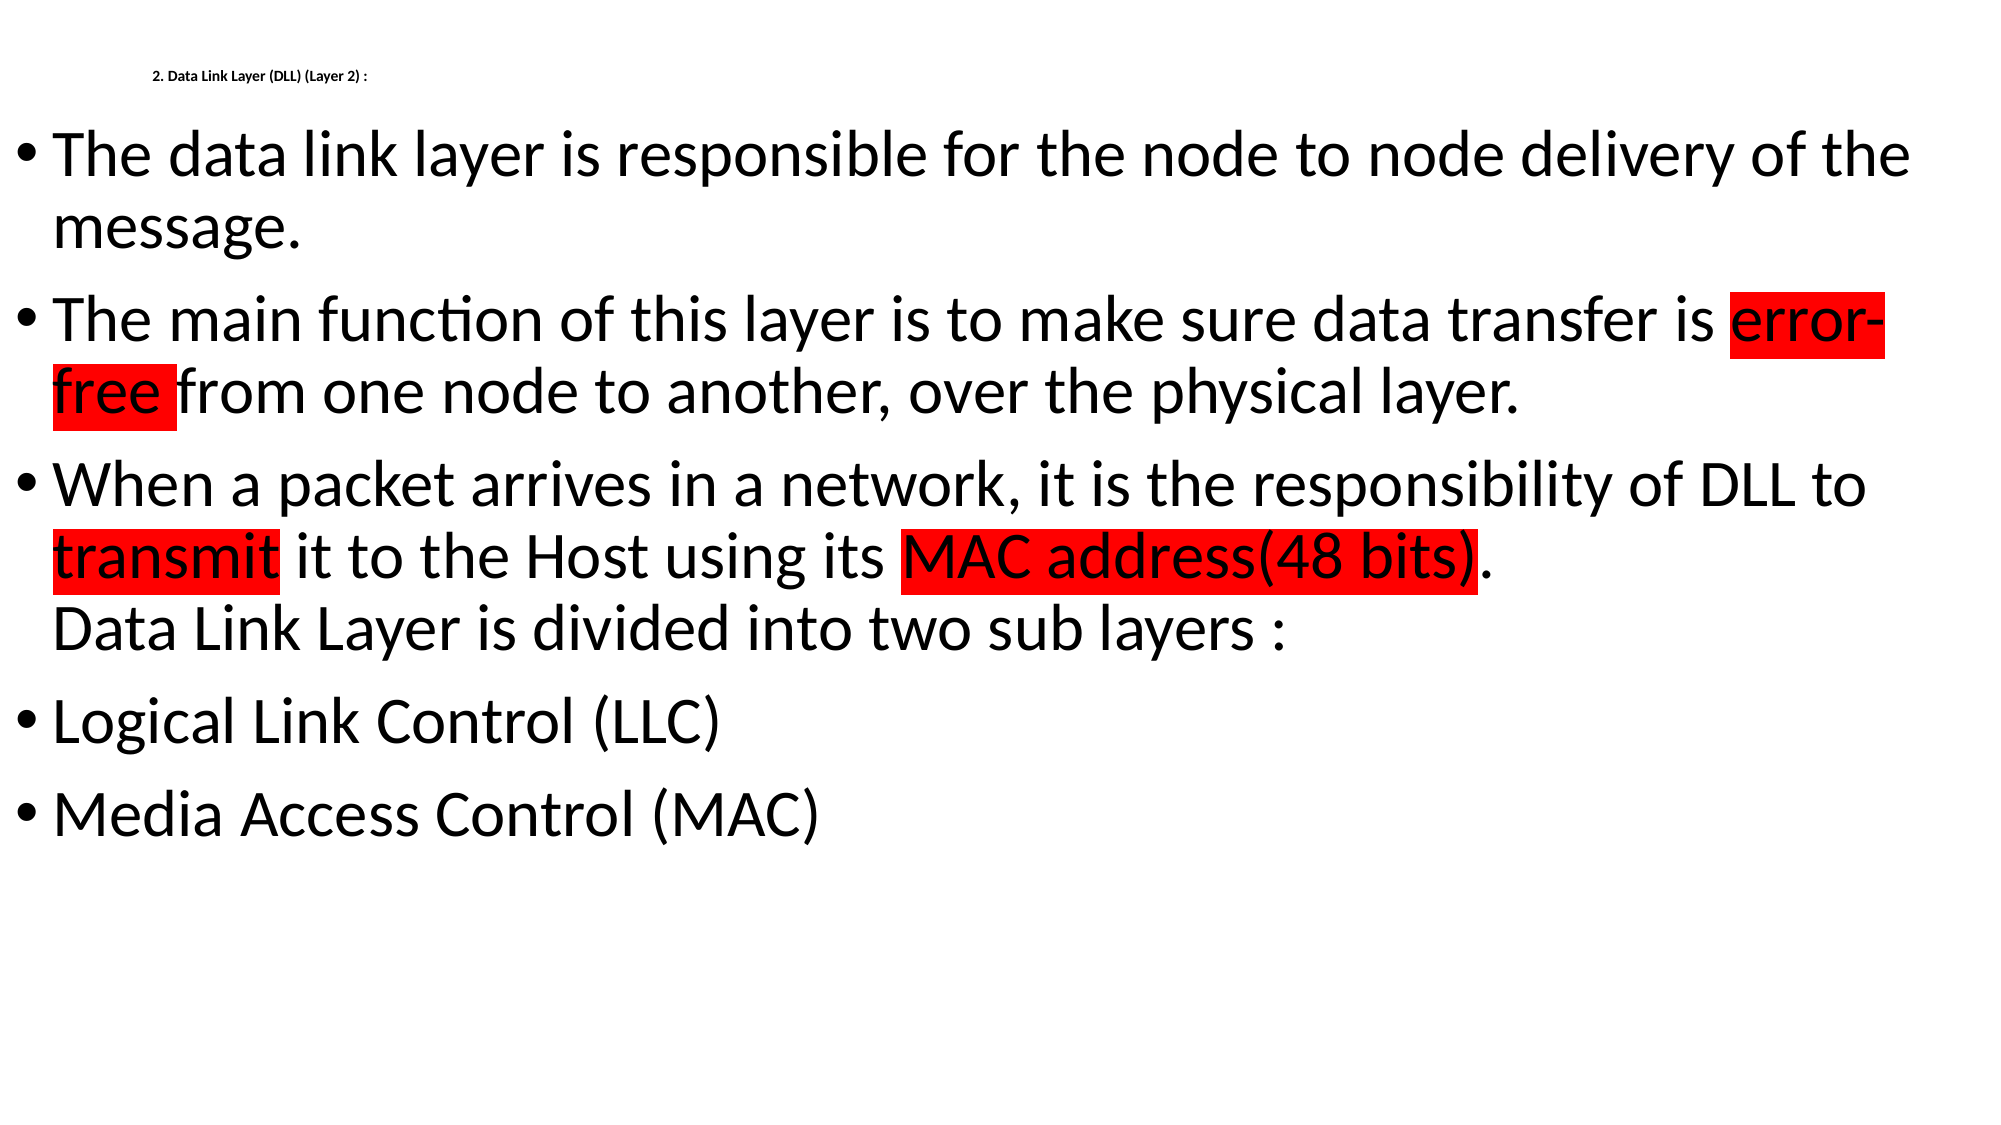

# 2. Data Link Layer (DLL) (Layer 2) :
The data link layer is responsible for the node to node delivery of the message.
The main function of this layer is to make sure data transfer is error-free from one node to another, over the physical layer.
When a packet arrives in a network, it is the responsibility of DLL to transmit it to the Host using its MAC address(48 bits). 
Data Link Layer is divided into two sub layers :
Logical Link Control (LLC)
Media Access Control (MAC)